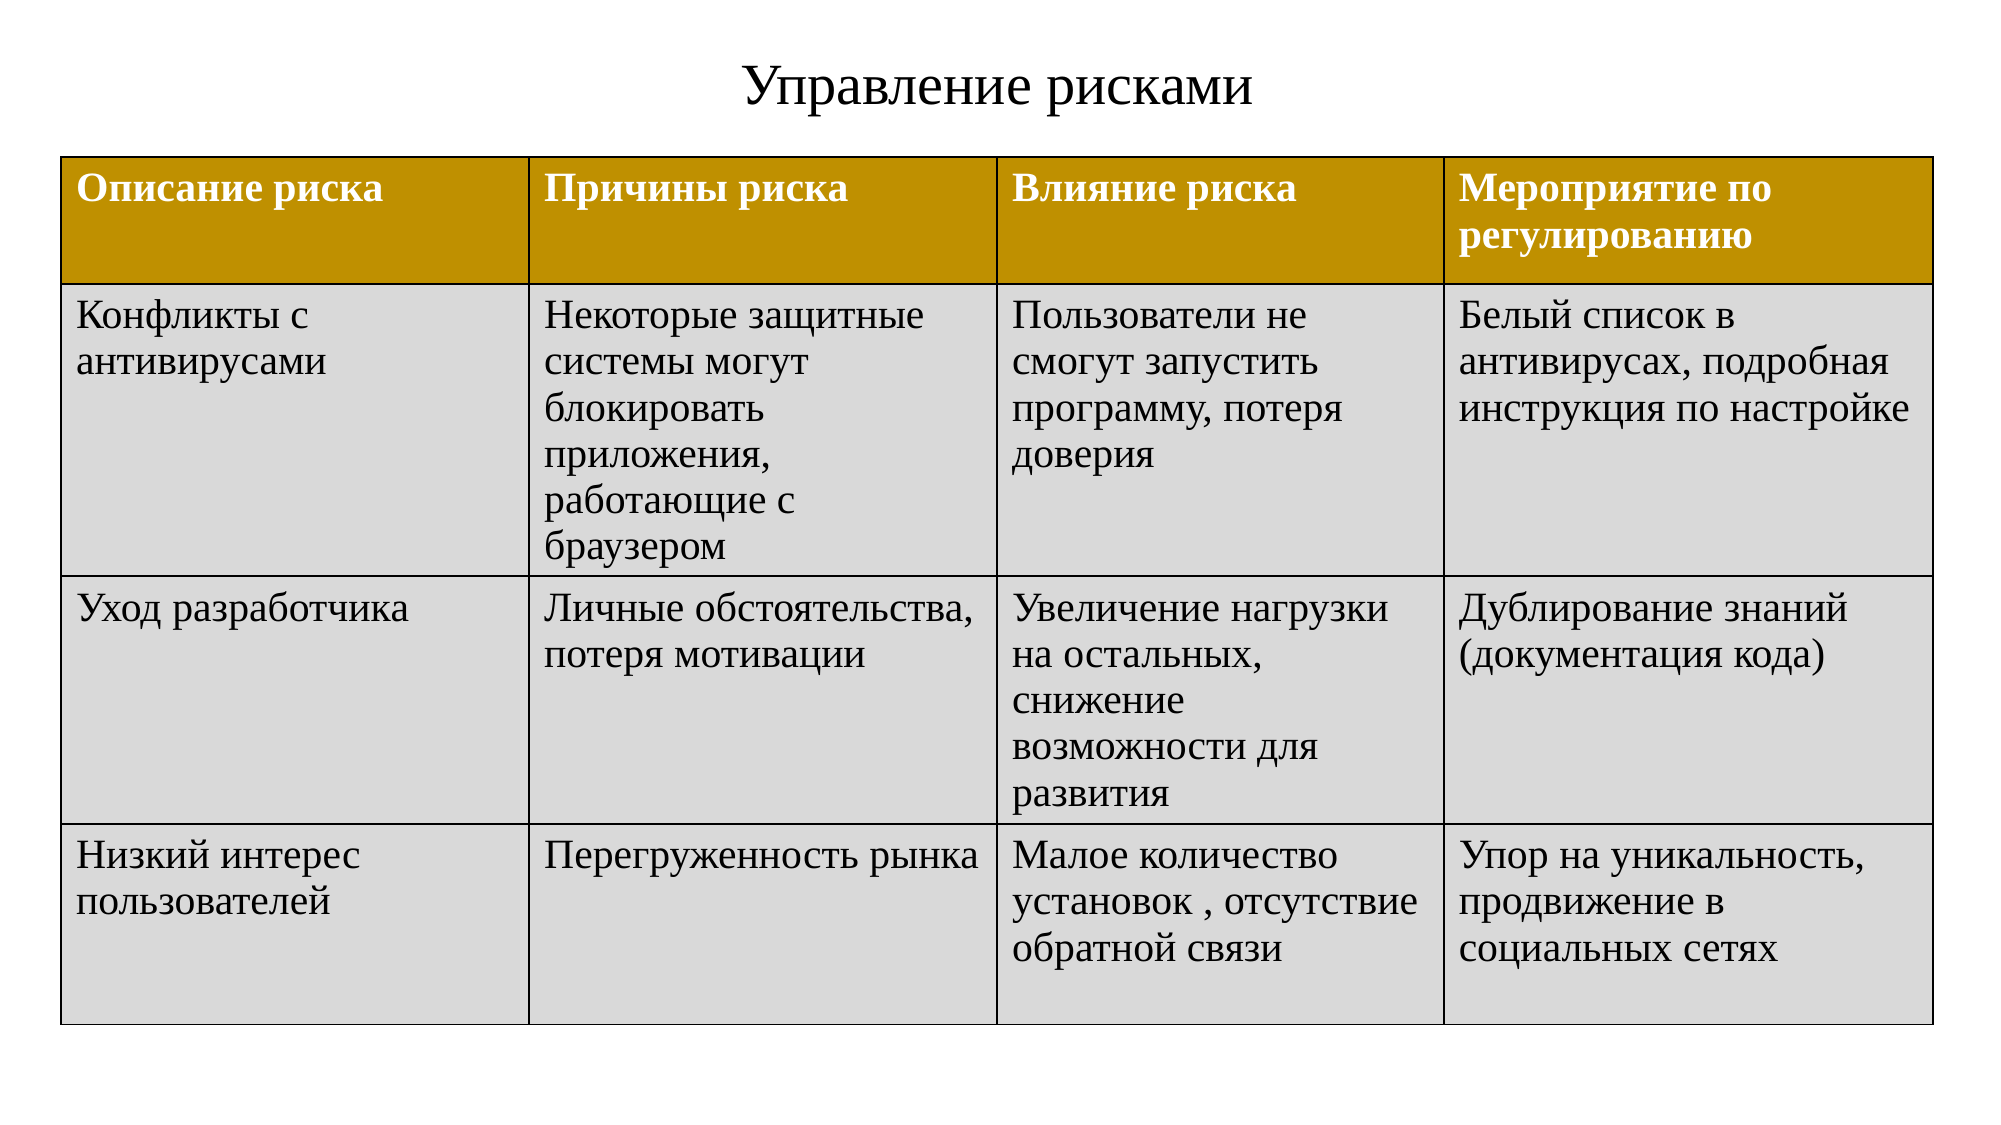

Управление рисками
| Описание риска | Причины риска | Влияние риска | Мероприятие по регулированию |
| --- | --- | --- | --- |
| Конфликты с антивирусами | Некоторые защитные системы могут блокировать приложения, работающие с браузером | Пользователи не смогут запустить программу, потеря доверия | Белый список в антивирусах, подробная инструкция по настройке |
| Уход разработчика | Личные обстоятельства, потеря мотивации | Увеличение нагрузки на остальных, снижение возможности для развития | Дублирование знаний (документация кода) |
| Низкий интерес пользователей | Перегруженность рынка | Малое количество установок , отсутствие обратной связи | Упор на уникальность, продвижение в социальных сетях |